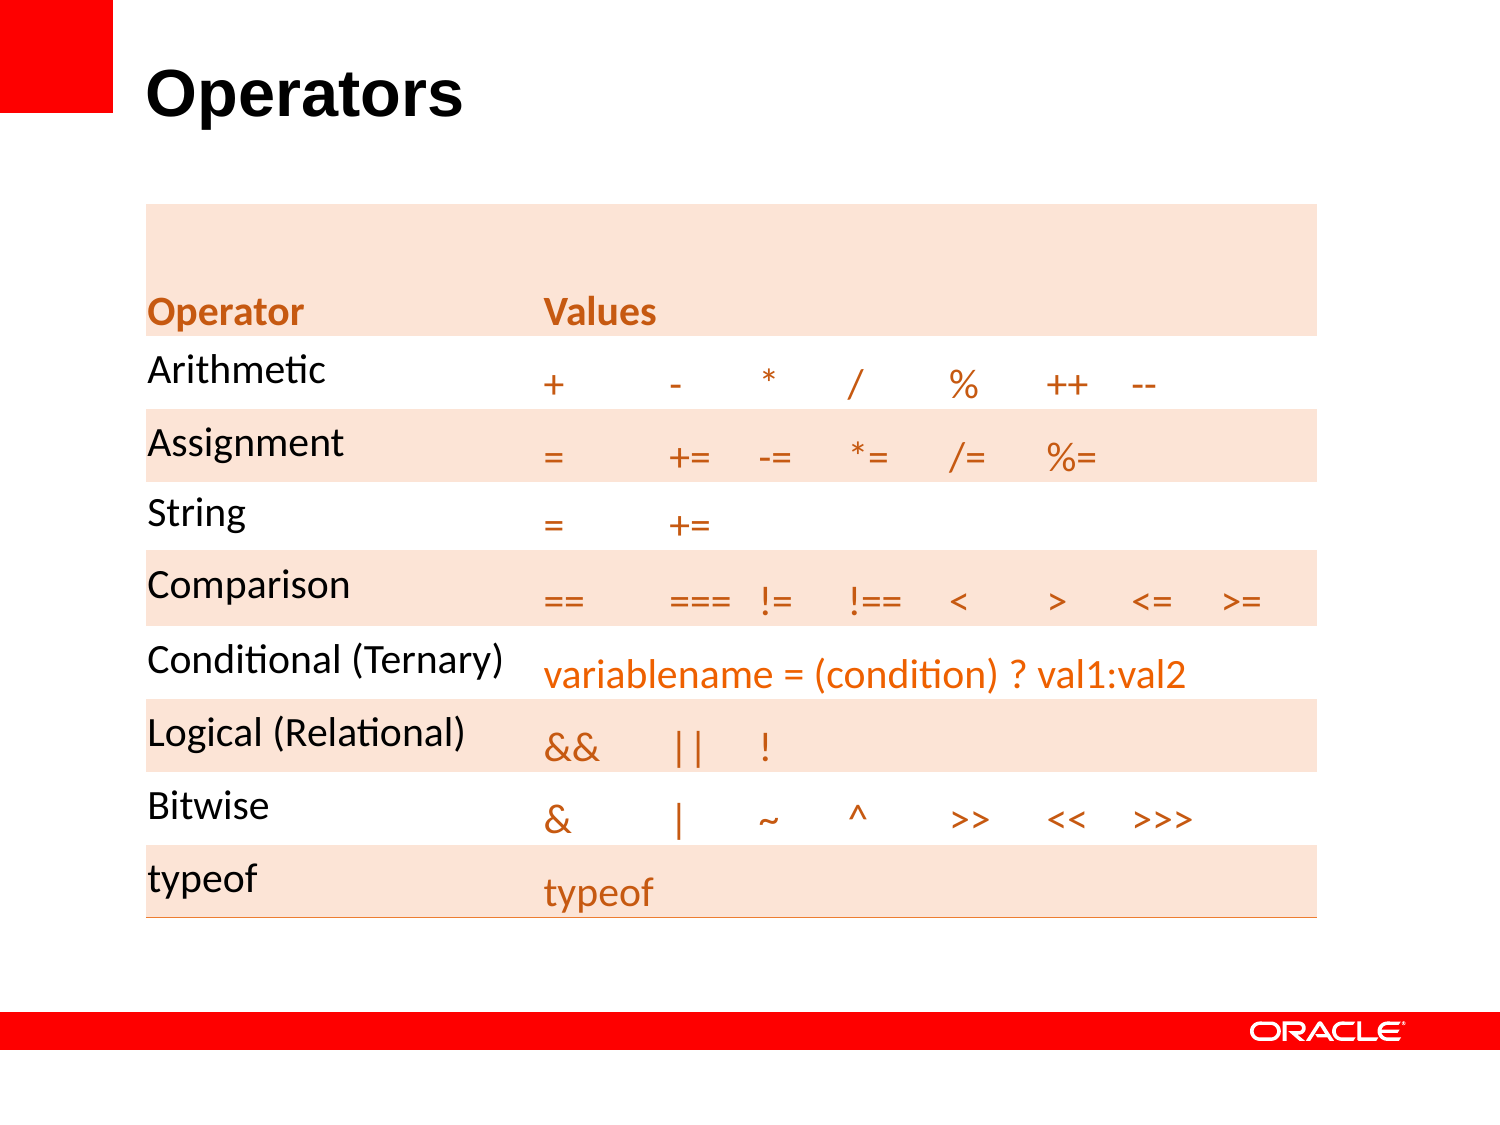

# Operators
| Operator | Values |  |  |  |  |  |  |  |
| --- | --- | --- | --- | --- | --- | --- | --- | --- |
| Arithmetic | + | - | \* | / | % | ++ | -- |  |
| Assignment | = | += | -= | \*= | /= | %= |  |  |
| String | = | += |  |  |  |  |  |  |
| Comparison | == | === | != | !== | < | > | <= | >= |
| Conditional (Ternary) | variablename = (condition) ? val1:val2 |  |  |  |  |  |  |  |
| Logical (Relational) | && | || | ! |  |  |  |  |  |
| Bitwise | & | | | ~ | ^ | >> | << | >>> |  |
| typeof | typeof |  |  |  |  |  |  |  |